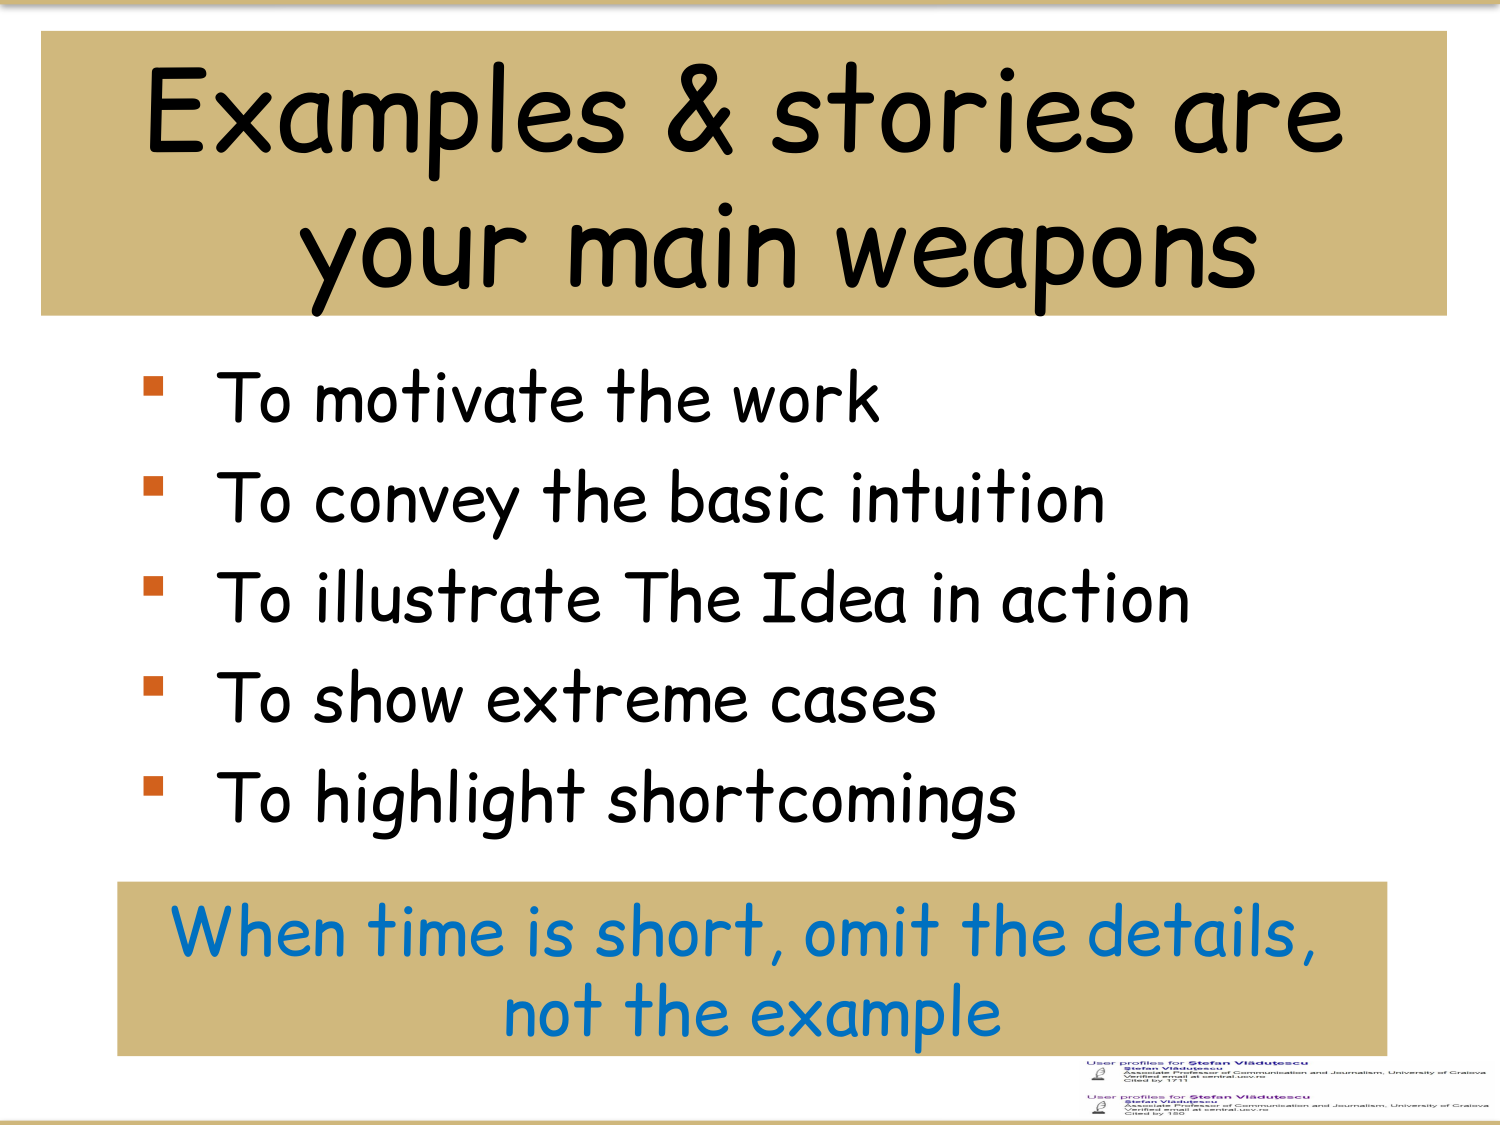

Your main weapon
Examples & stories are your main weapons
To motivate the work
To convey the basic intuition
To illustrate The Idea in action
To show extreme cases
To highlight shortcomings
When time is short, omit the details,
not the example